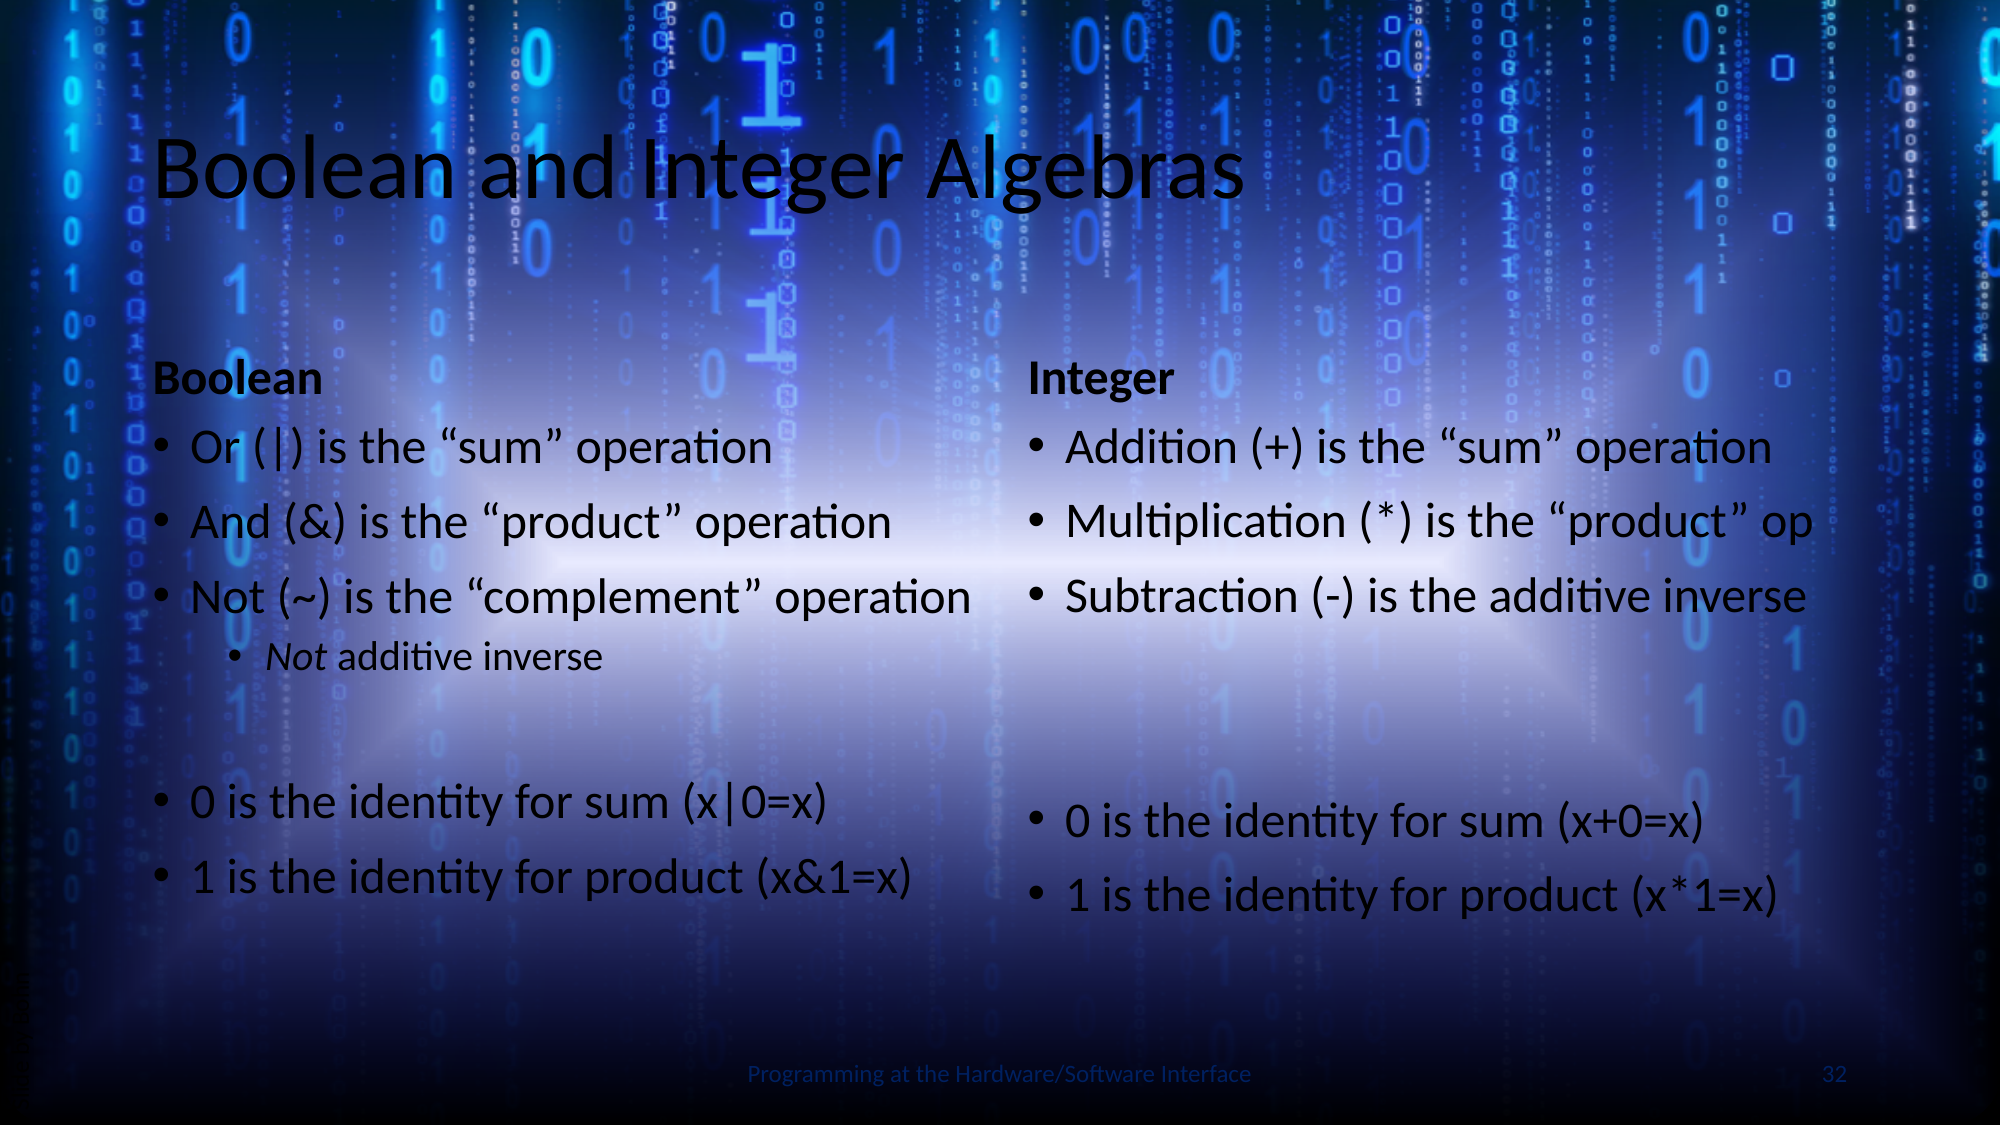

# Boolean and Integer Algebras
Integer
Boolean
Addition (+) is the “sum” operation
Multiplication (*) is the “product” op
Subtraction (-) is the additive inverse

0 is the identity for sum (x+0=x)
1 is the identity for product (x*1=x)
Or (|) is the “sum” operation
And (&) is the “product” operation
Not (~) is the “complement” operation
Not additive inverse

0 is the identity for sum (x|0=x)
1 is the identity for product (x&1=x)
Slide by Bohn
Programming at the Hardware/Software Interface
32